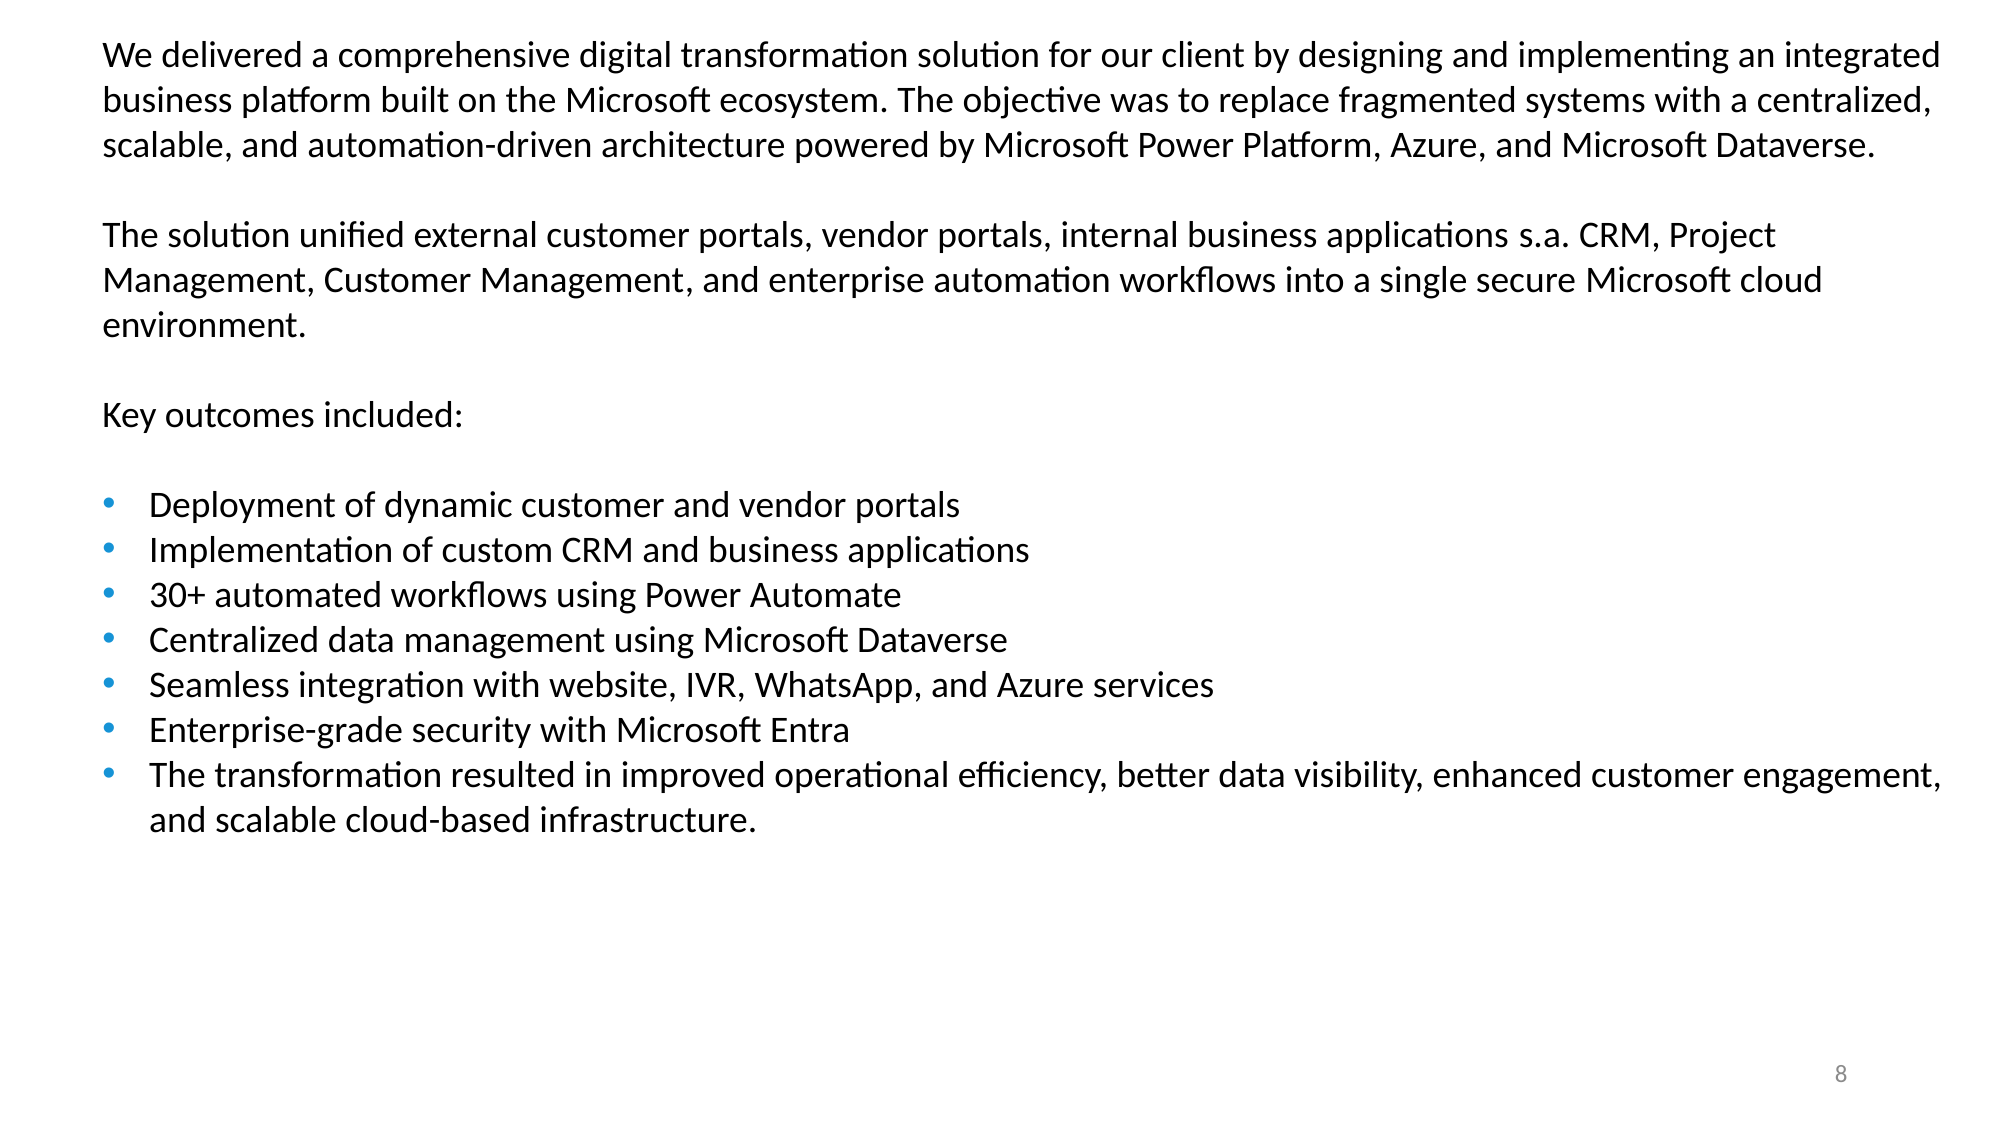

We delivered a comprehensive digital transformation solution for our client by designing and implementing an integrated business platform built on the Microsoft ecosystem. The objective was to replace fragmented systems with a centralized, scalable, and automation-driven architecture powered by Microsoft Power Platform, Azure, and Microsoft Dataverse.

The solution unified external customer portals, vendor portals, internal business applications s.a. CRM, Project Management, Customer Management, and enterprise automation workflows into a single secure Microsoft cloud environment.

Key outcomes included:

Deployment of dynamic customer and vendor portals
Implementation of custom CRM and business applications
30+ automated workflows using Power Automate
Centralized data management using Microsoft Dataverse
Seamless integration with website, IVR, WhatsApp, and Azure services
Enterprise-grade security with Microsoft Entra
The transformation resulted in improved operational efficiency, better data visibility, enhanced customer engagement, and scalable cloud-based infrastructure.
8